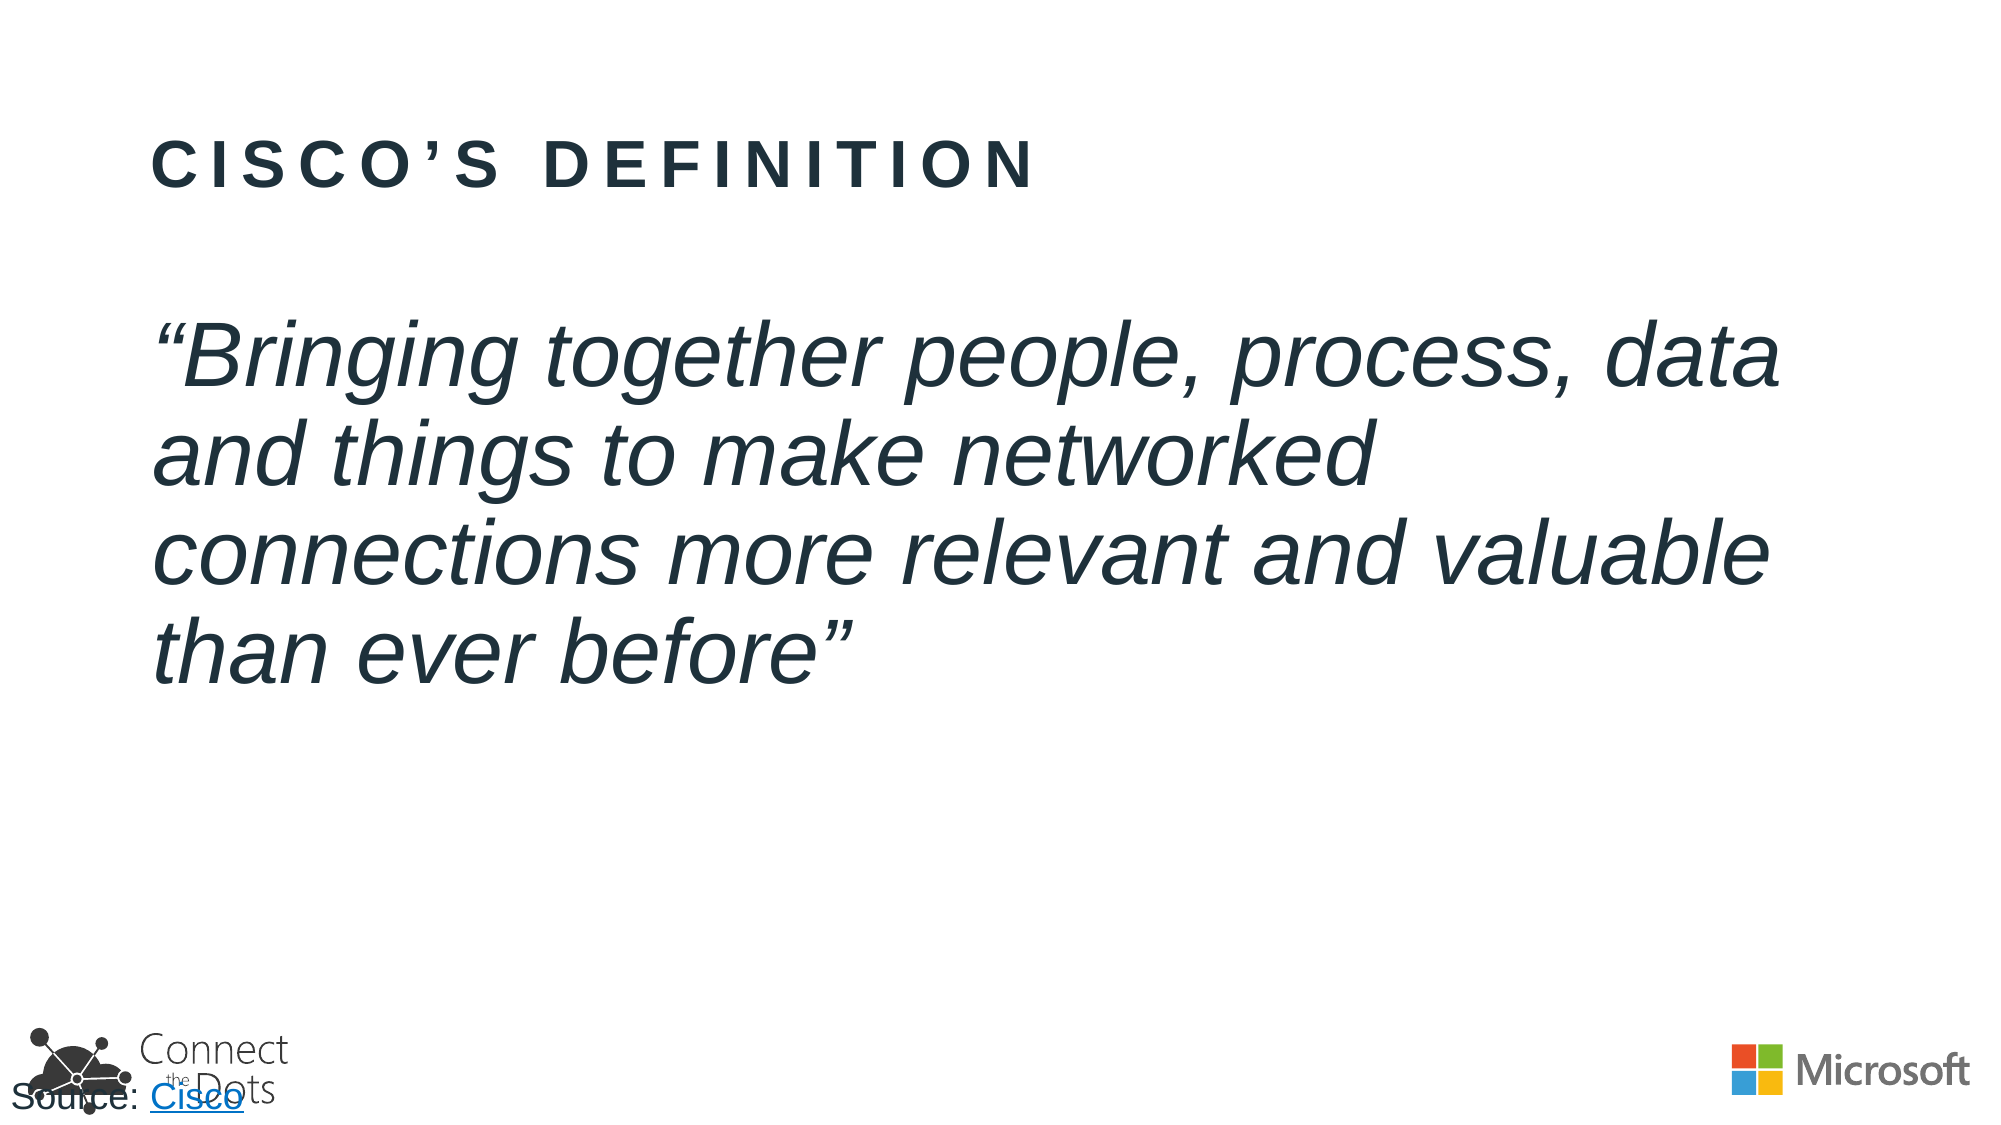

# Cisco’s Definition
“Bringing together people, process, data and things to make networked connections more relevant and valuable than ever before”
Source: Cisco